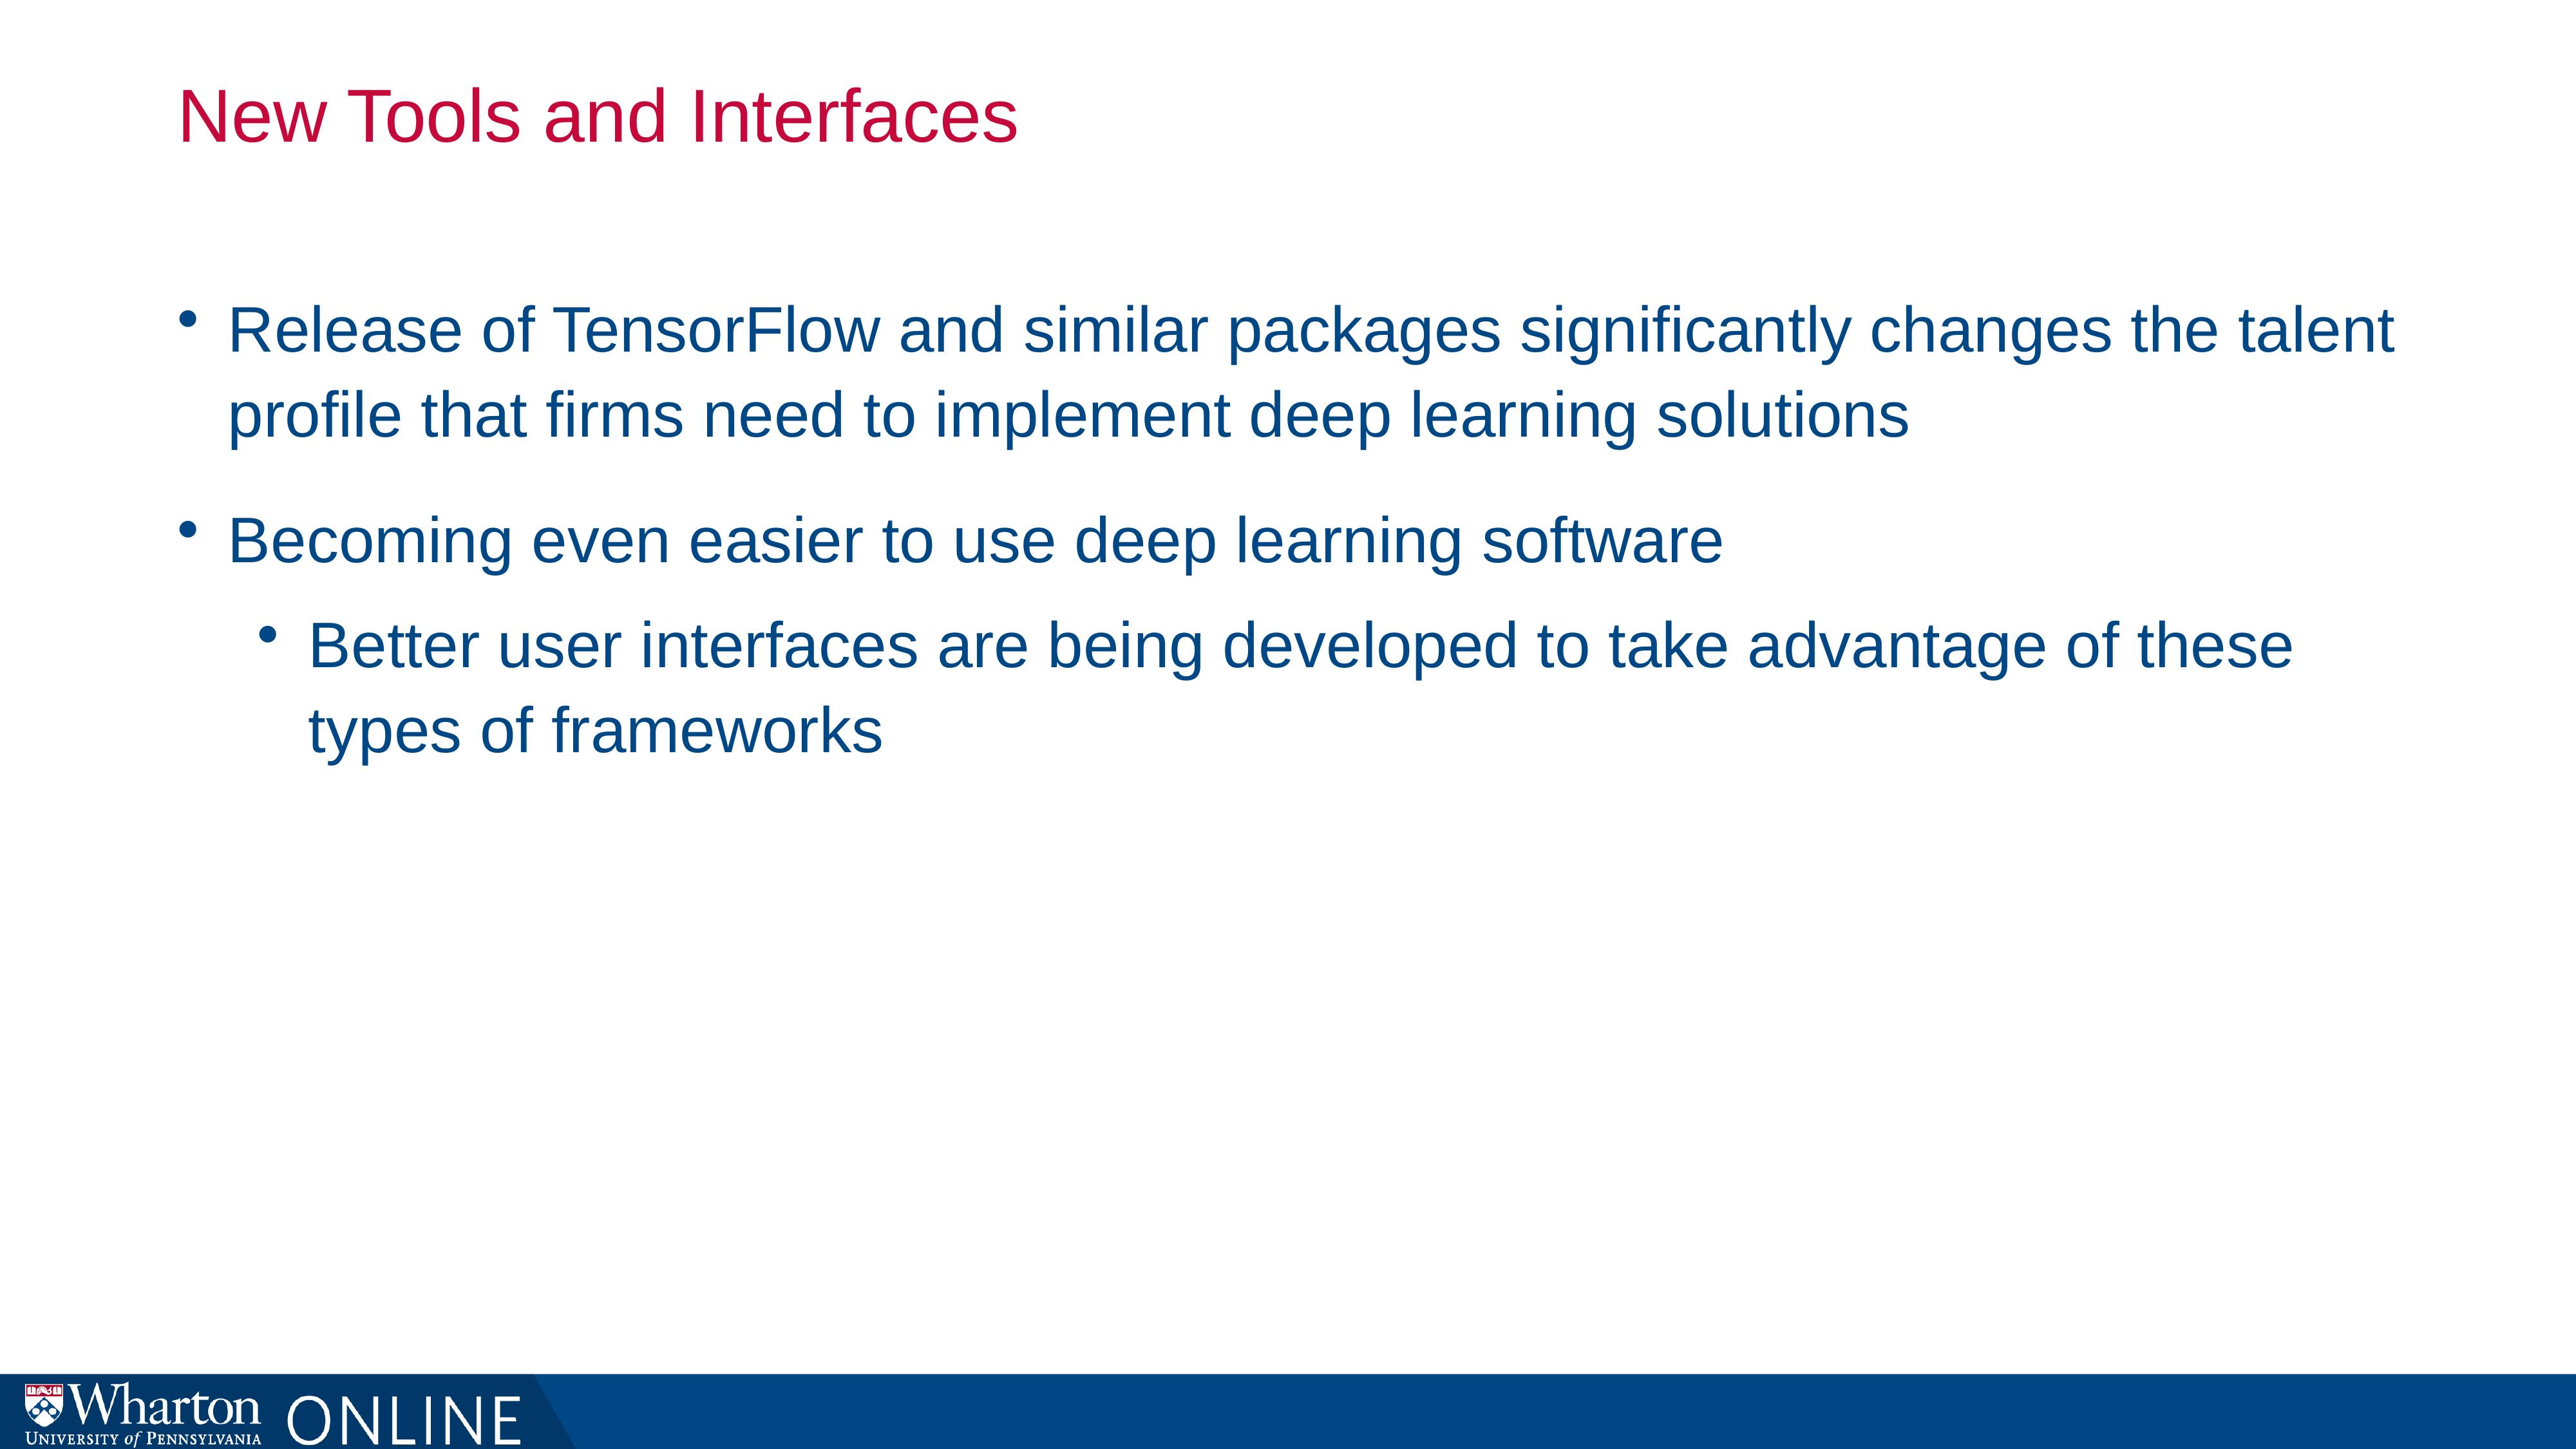

# New Tools and Interfaces
Release of TensorFlow and similar packages significantly changes the talent profile that firms need to implement deep learning solutions
Becoming even easier to use deep learning software
Better user interfaces are being developed to take advantage of these types of frameworks